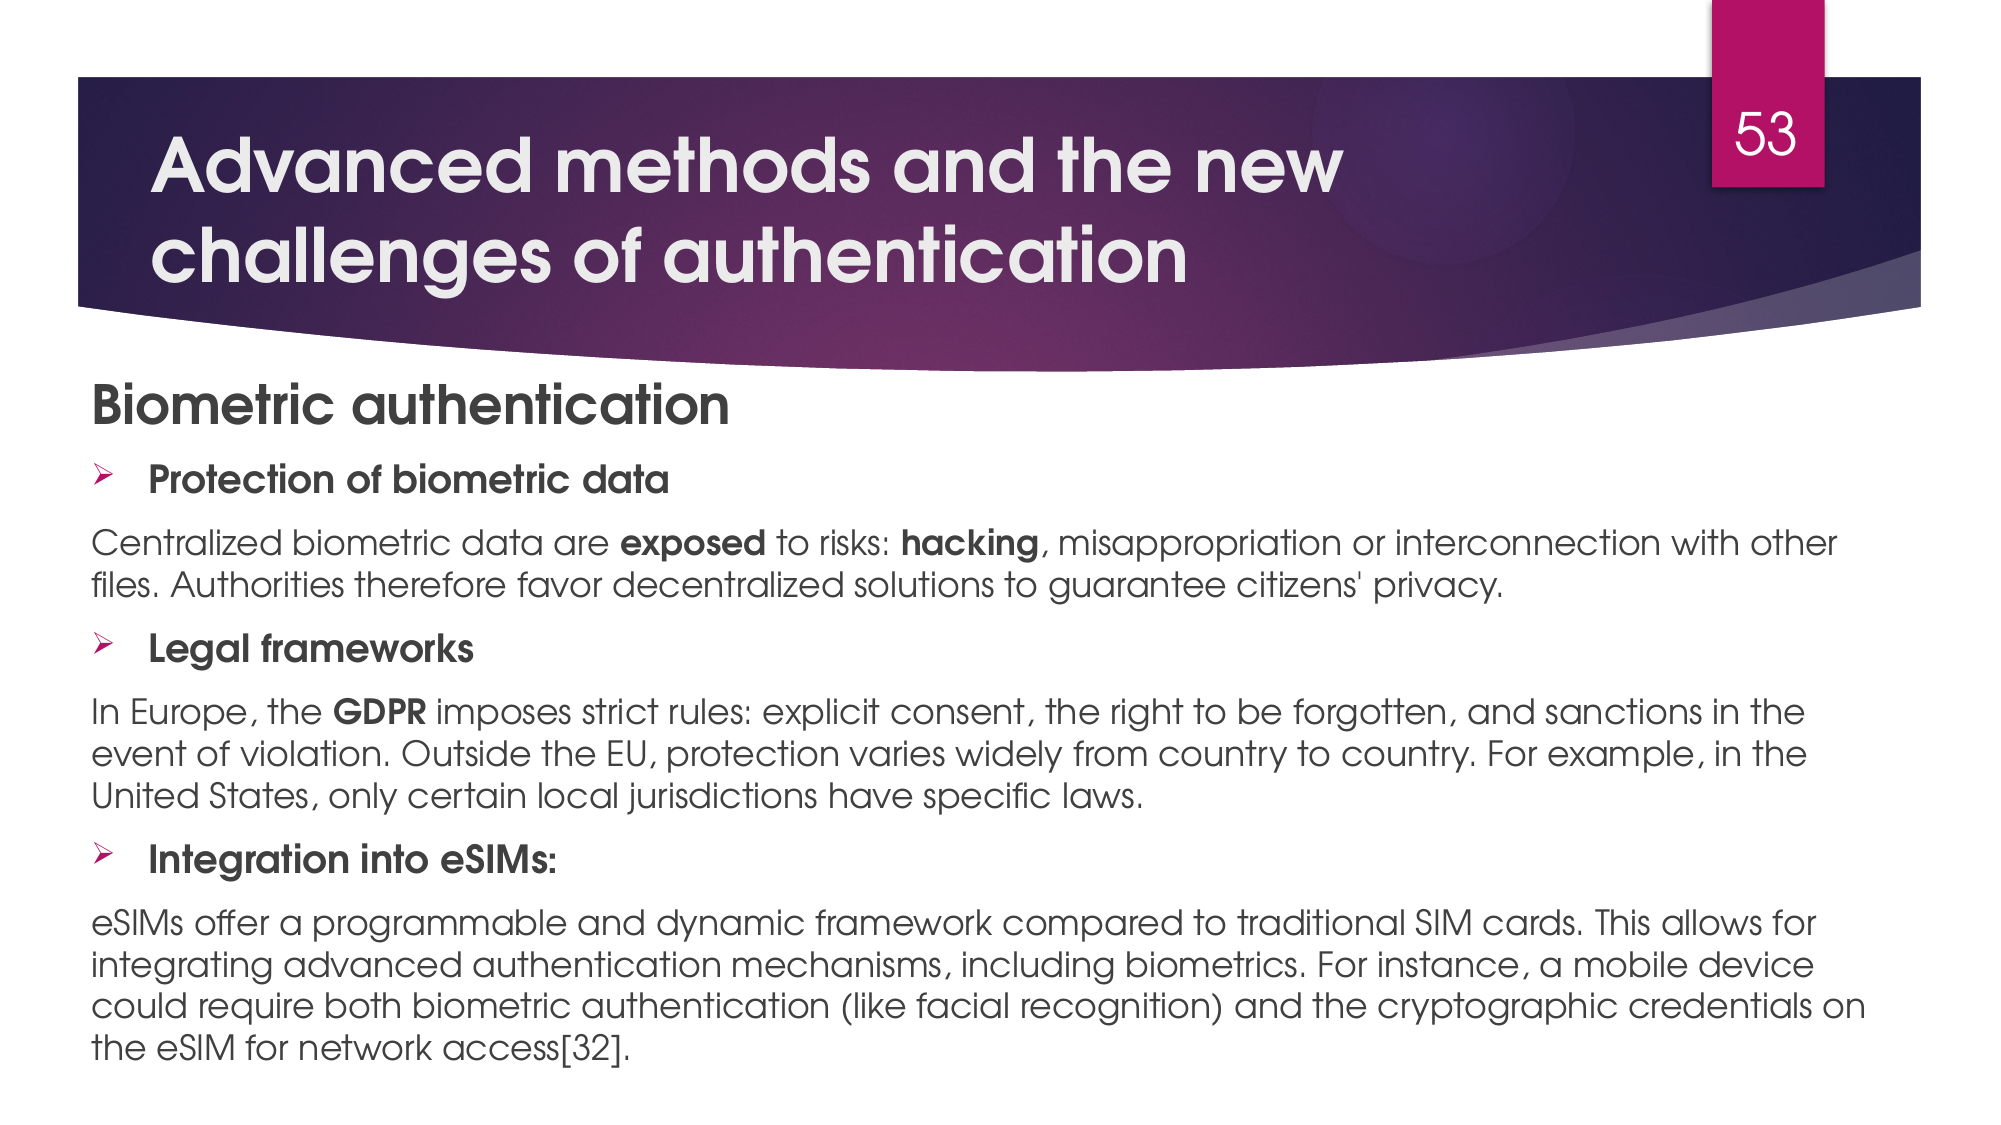

53
# Advanced methods and the new challenges of authentication
Biometric authentication
Protection of biometric data
Centralized biometric data are exposed to risks: hacking, misappropriation or interconnection with other files. Authorities therefore favor decentralized solutions to guarantee citizens' privacy.
Legal frameworks
In Europe, the GDPR imposes strict rules: explicit consent, the right to be forgotten, and sanctions in the event of violation. Outside the EU, protection varies widely from country to country. For example, in the United States, only certain local jurisdictions have specific laws.
Integration into eSIMs:
eSIMs offer a programmable and dynamic framework compared to traditional SIM cards. This allows for integrating advanced authentication mechanisms, including biometrics. For instance, a mobile device could require both biometric authentication (like facial recognition) and the cryptographic credentials on the eSIM for network access[32].